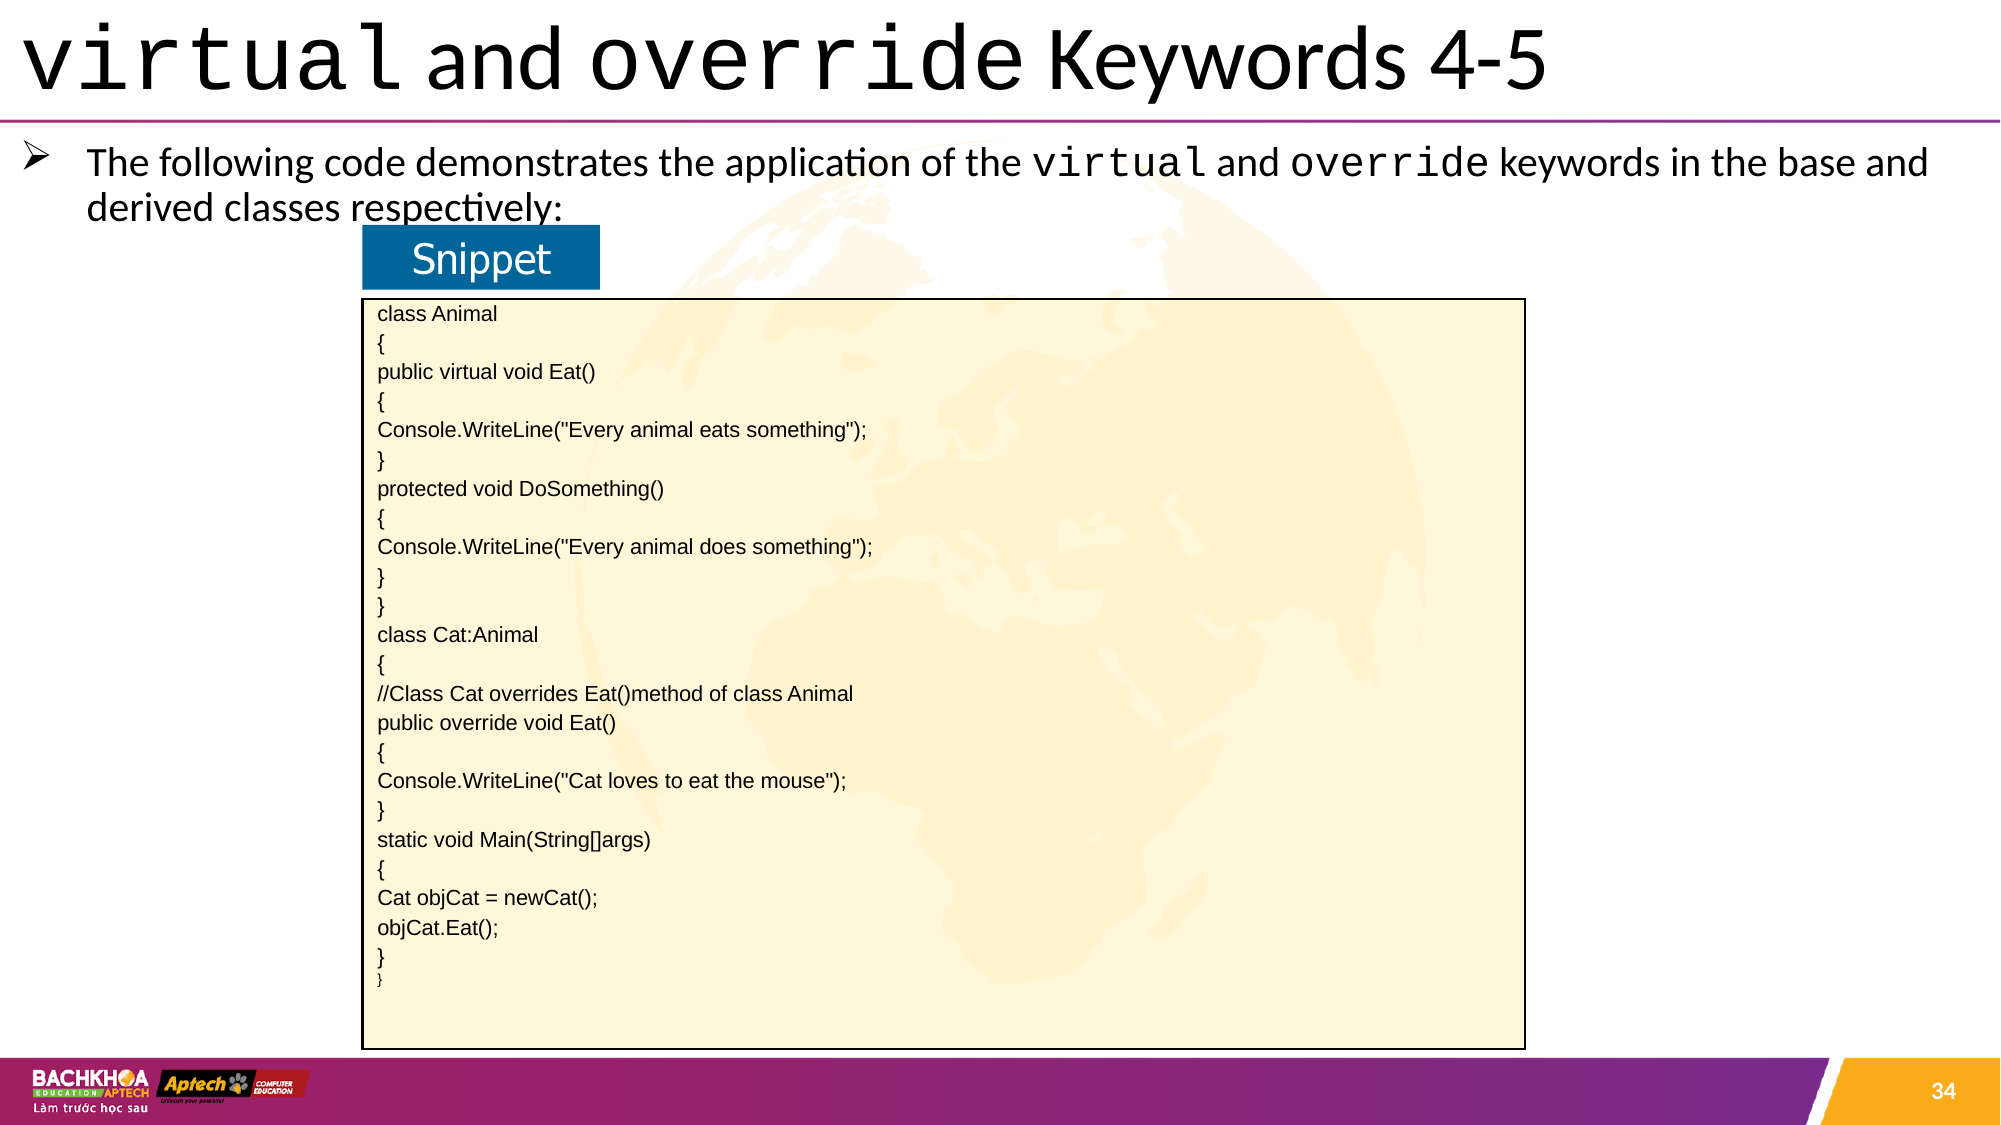

# virtual and override Keywords 4-5
The following code demonstrates the application of the virtual and override keywords in the base and derived classes respectively:

Snippet
class Animal
{
public virtual void Eat()
{
Console.WriteLine("Every animal eats something");
}
protected void DoSomething()
{
Console.WriteLine("Every animal does something");
}
}
class Cat:Animal
{
//Class Cat overrides Eat()method of class Animal
public override void Eat()
{
Console.WriteLine("Cat loves to eat the mouse");
}
static void Main(String[]args)
{
Cat objCat = newCat();
objCat.Eat();
}
}

34